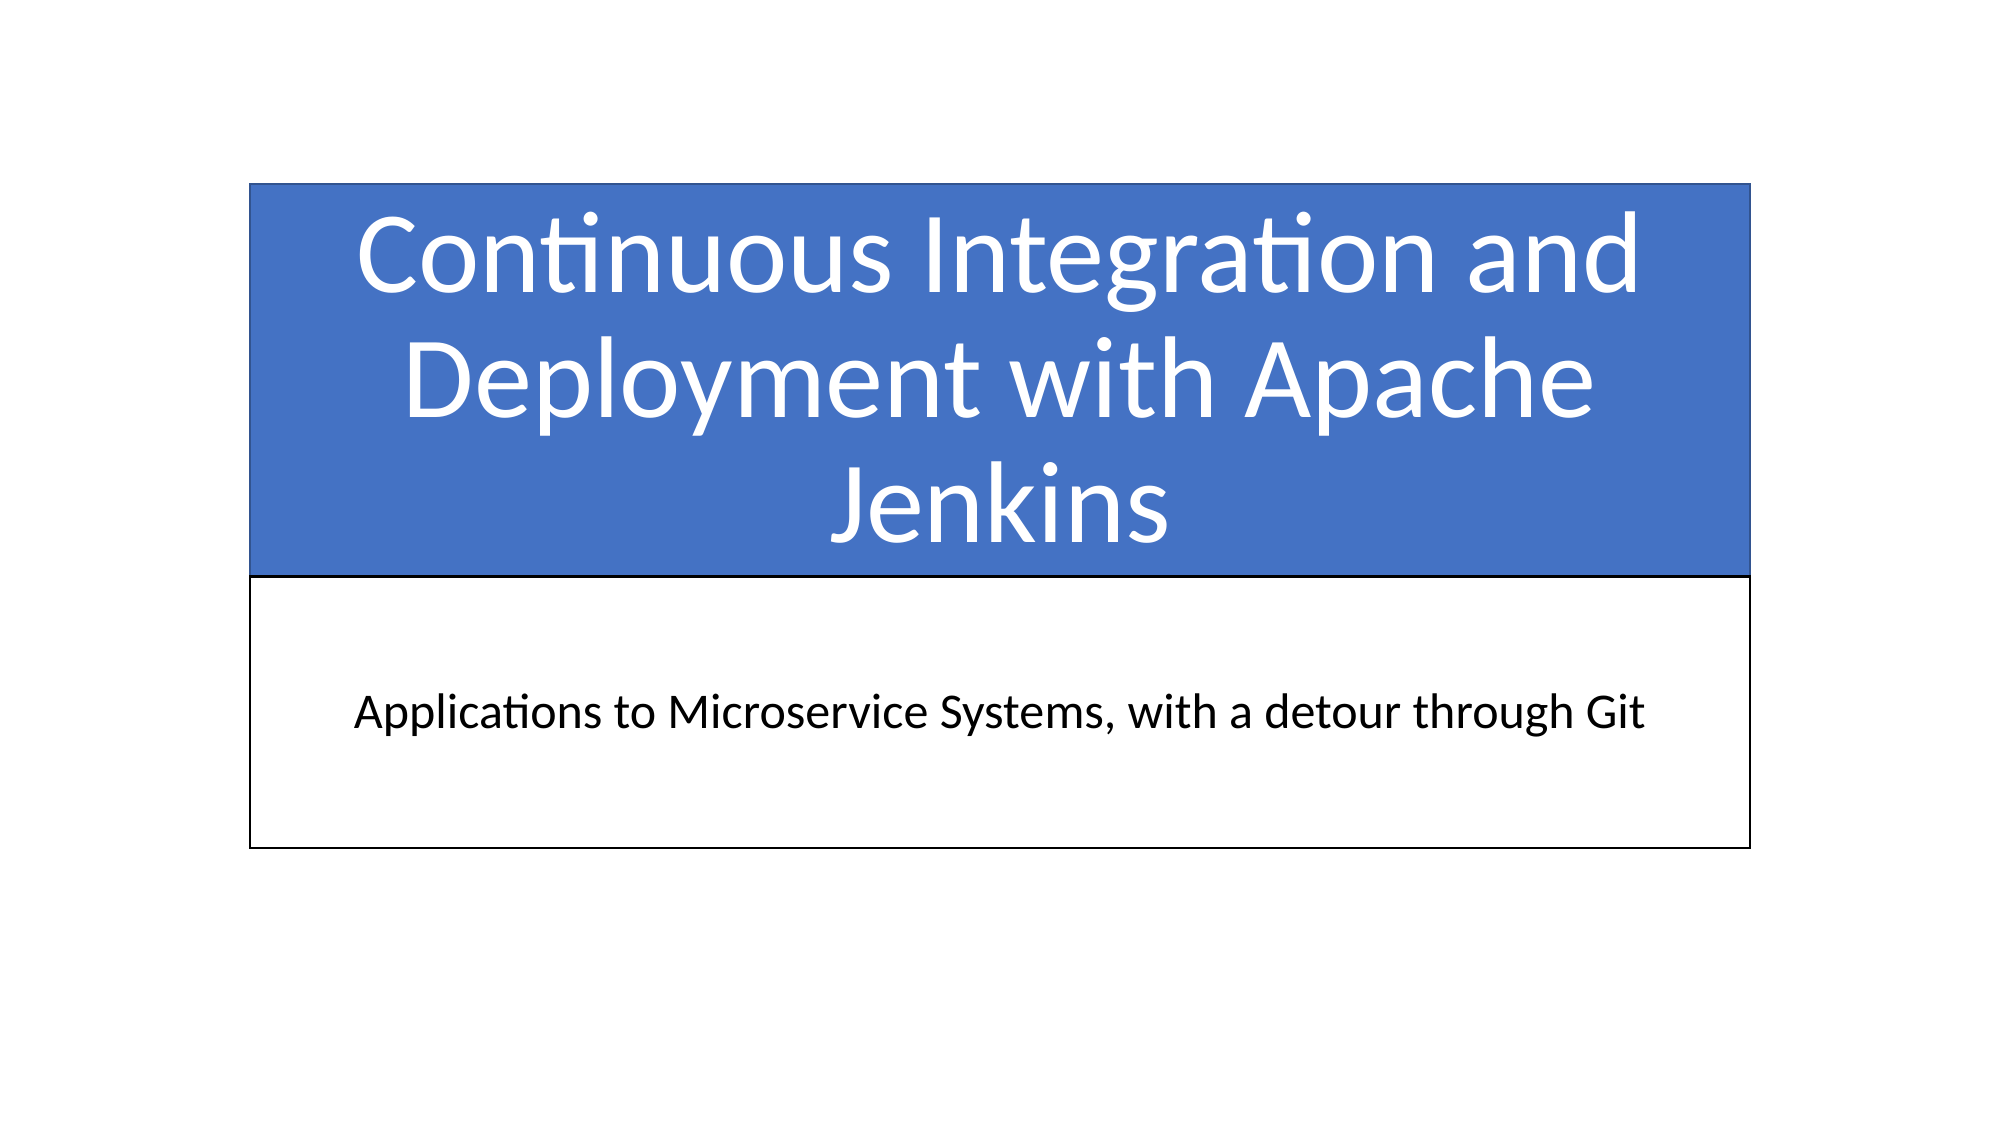

# Continuous Integration and Deployment with Apache Jenkins
Applications to Microservice Systems, with a detour through Git